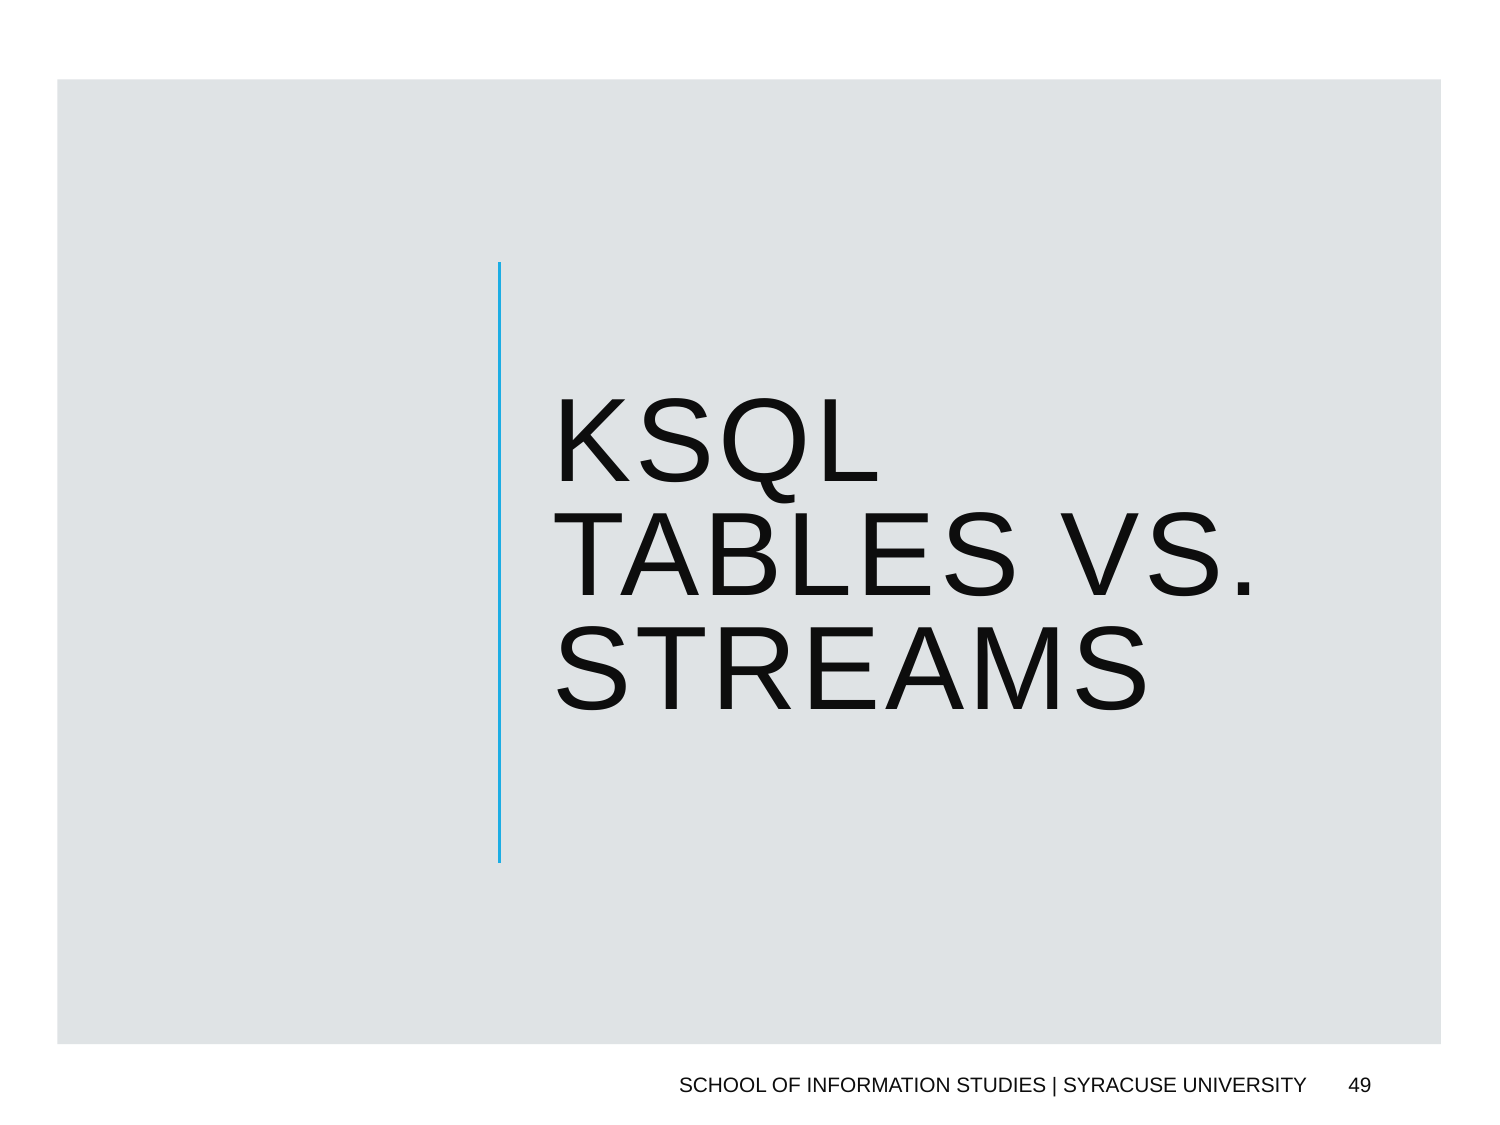

# KSQL Tables vs. Streams
School of Information Studies | Syracuse University
49